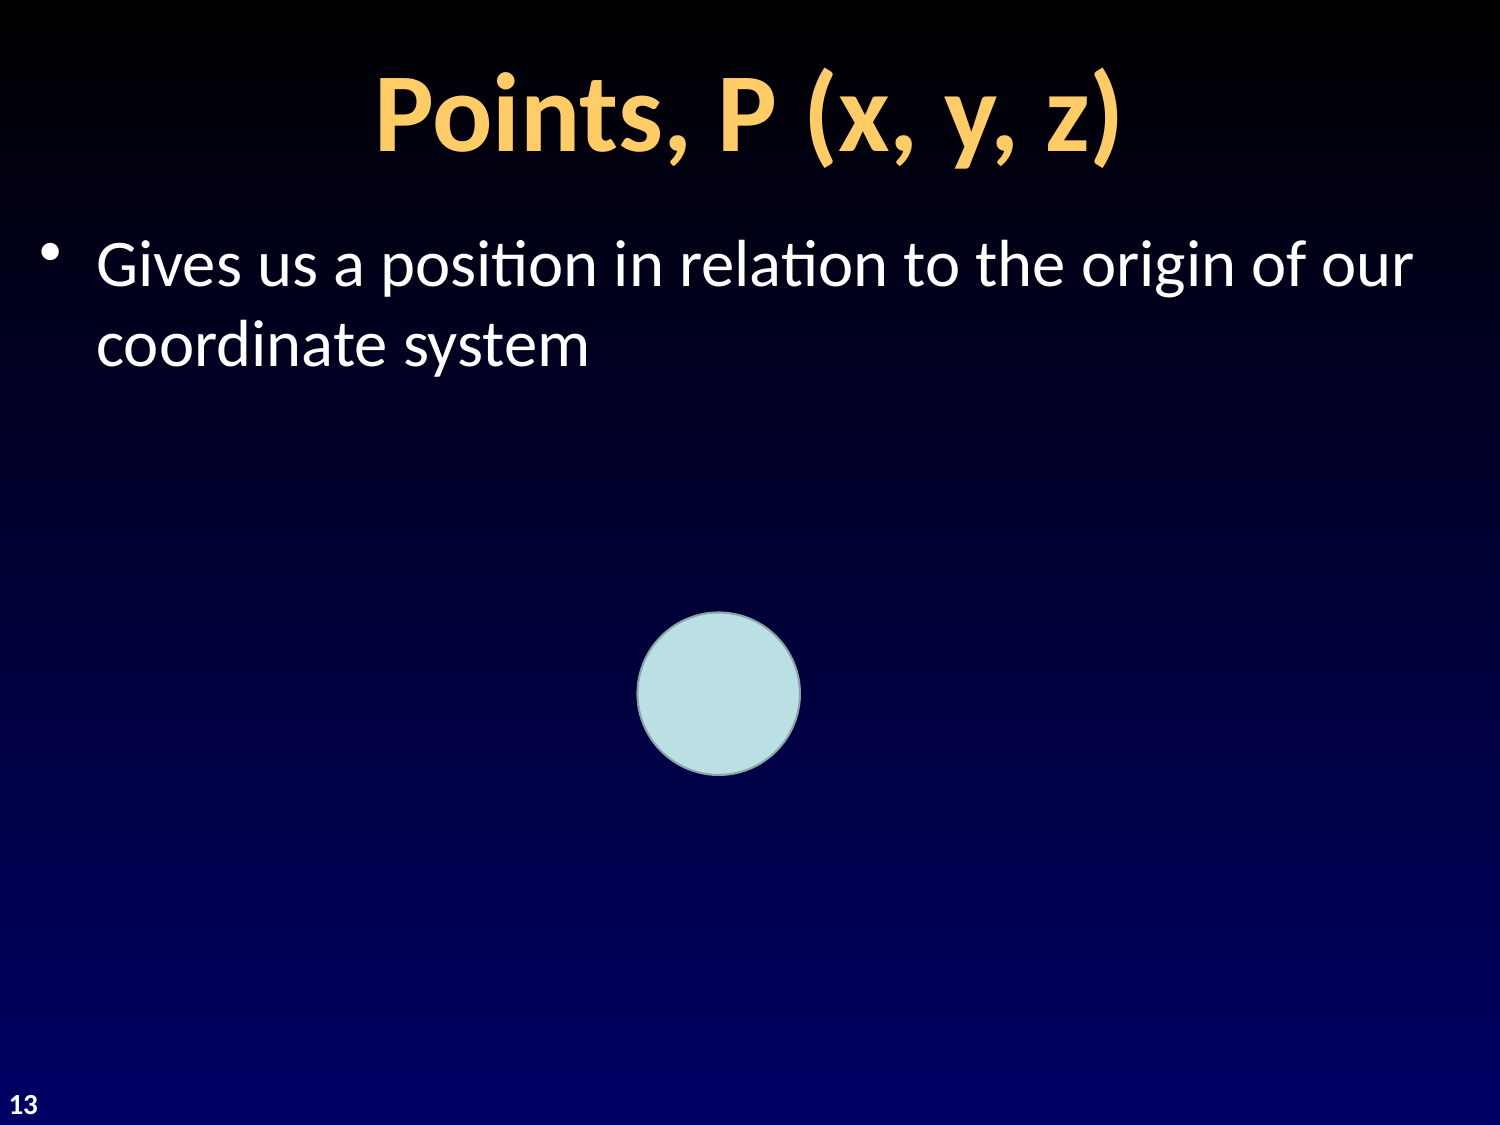

# Points, P (x, y, z)
Gives us a position in relation to the origin of our coordinate system

13